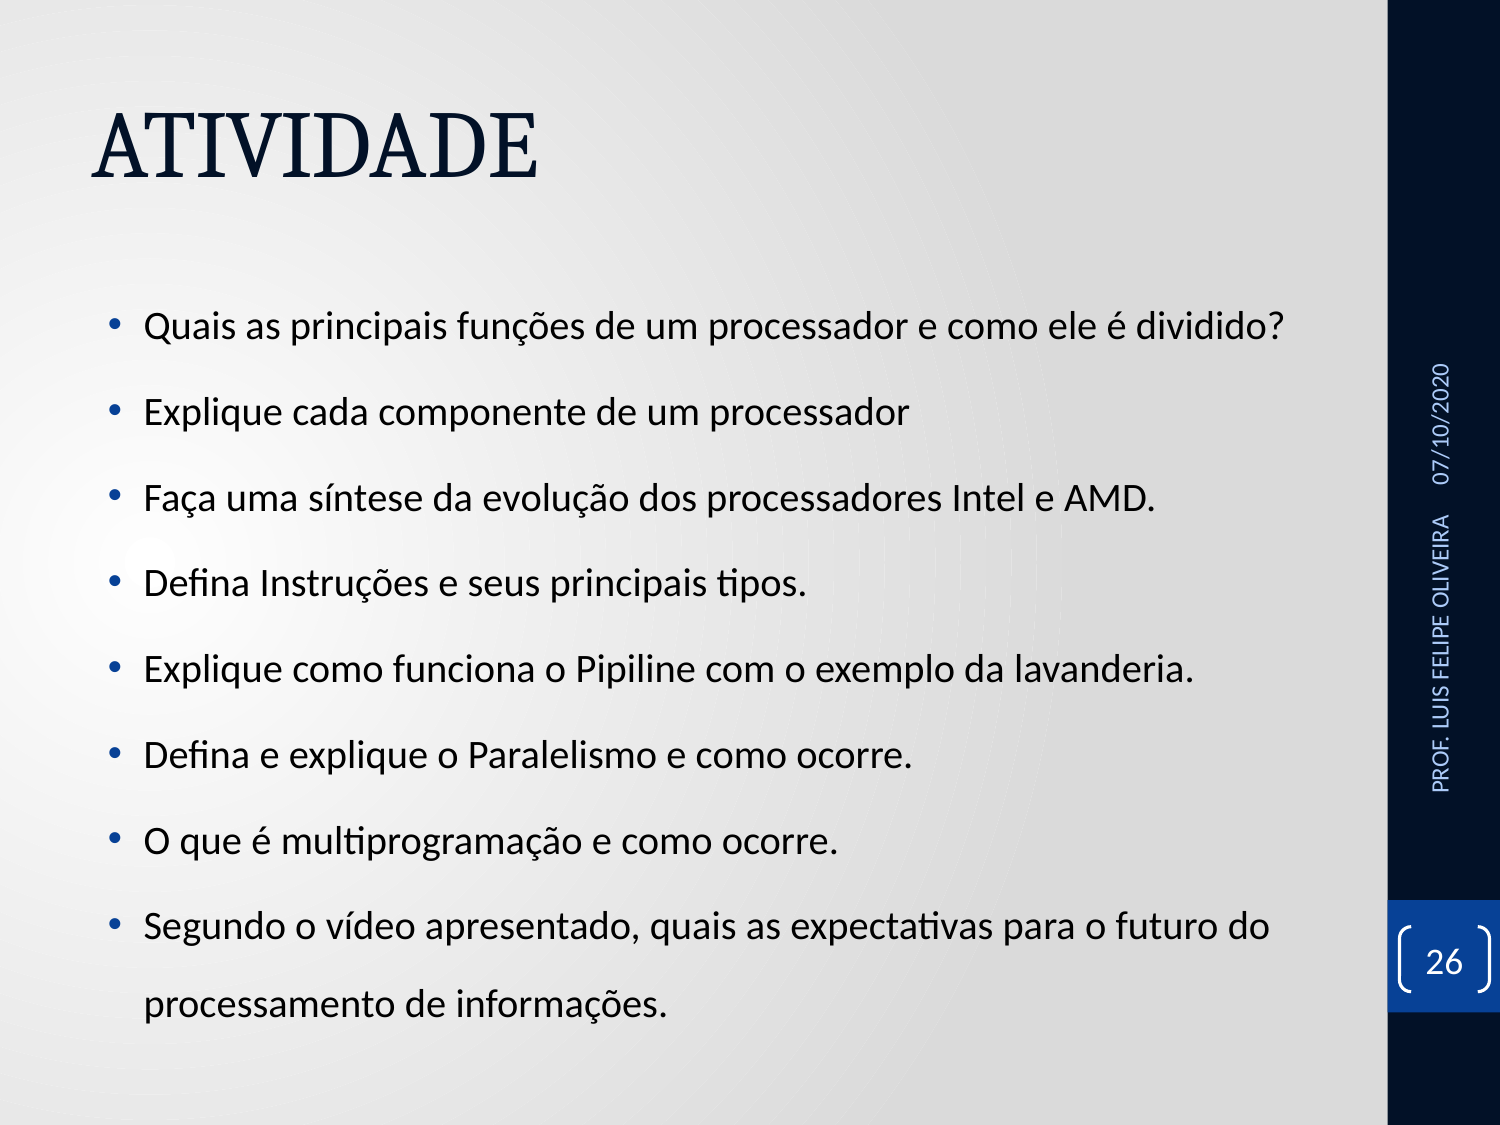

# ATIVIDADE
Quais as principais funções de um processador e como ele é dividido?
Explique cada componente de um processador
Faça uma síntese da evolução dos processadores Intel e AMD.
Defina Instruções e seus principais tipos.
Explique como funciona o Pipiline com o exemplo da lavanderia.
Defina e explique o Paralelismo e como ocorre.
O que é multiprogramação e como ocorre.
Segundo o vídeo apresentado, quais as expectativas para o futuro do processamento de informações.

07/10/2020
PROF. LUIS FELIPE OLIVEIRA
26